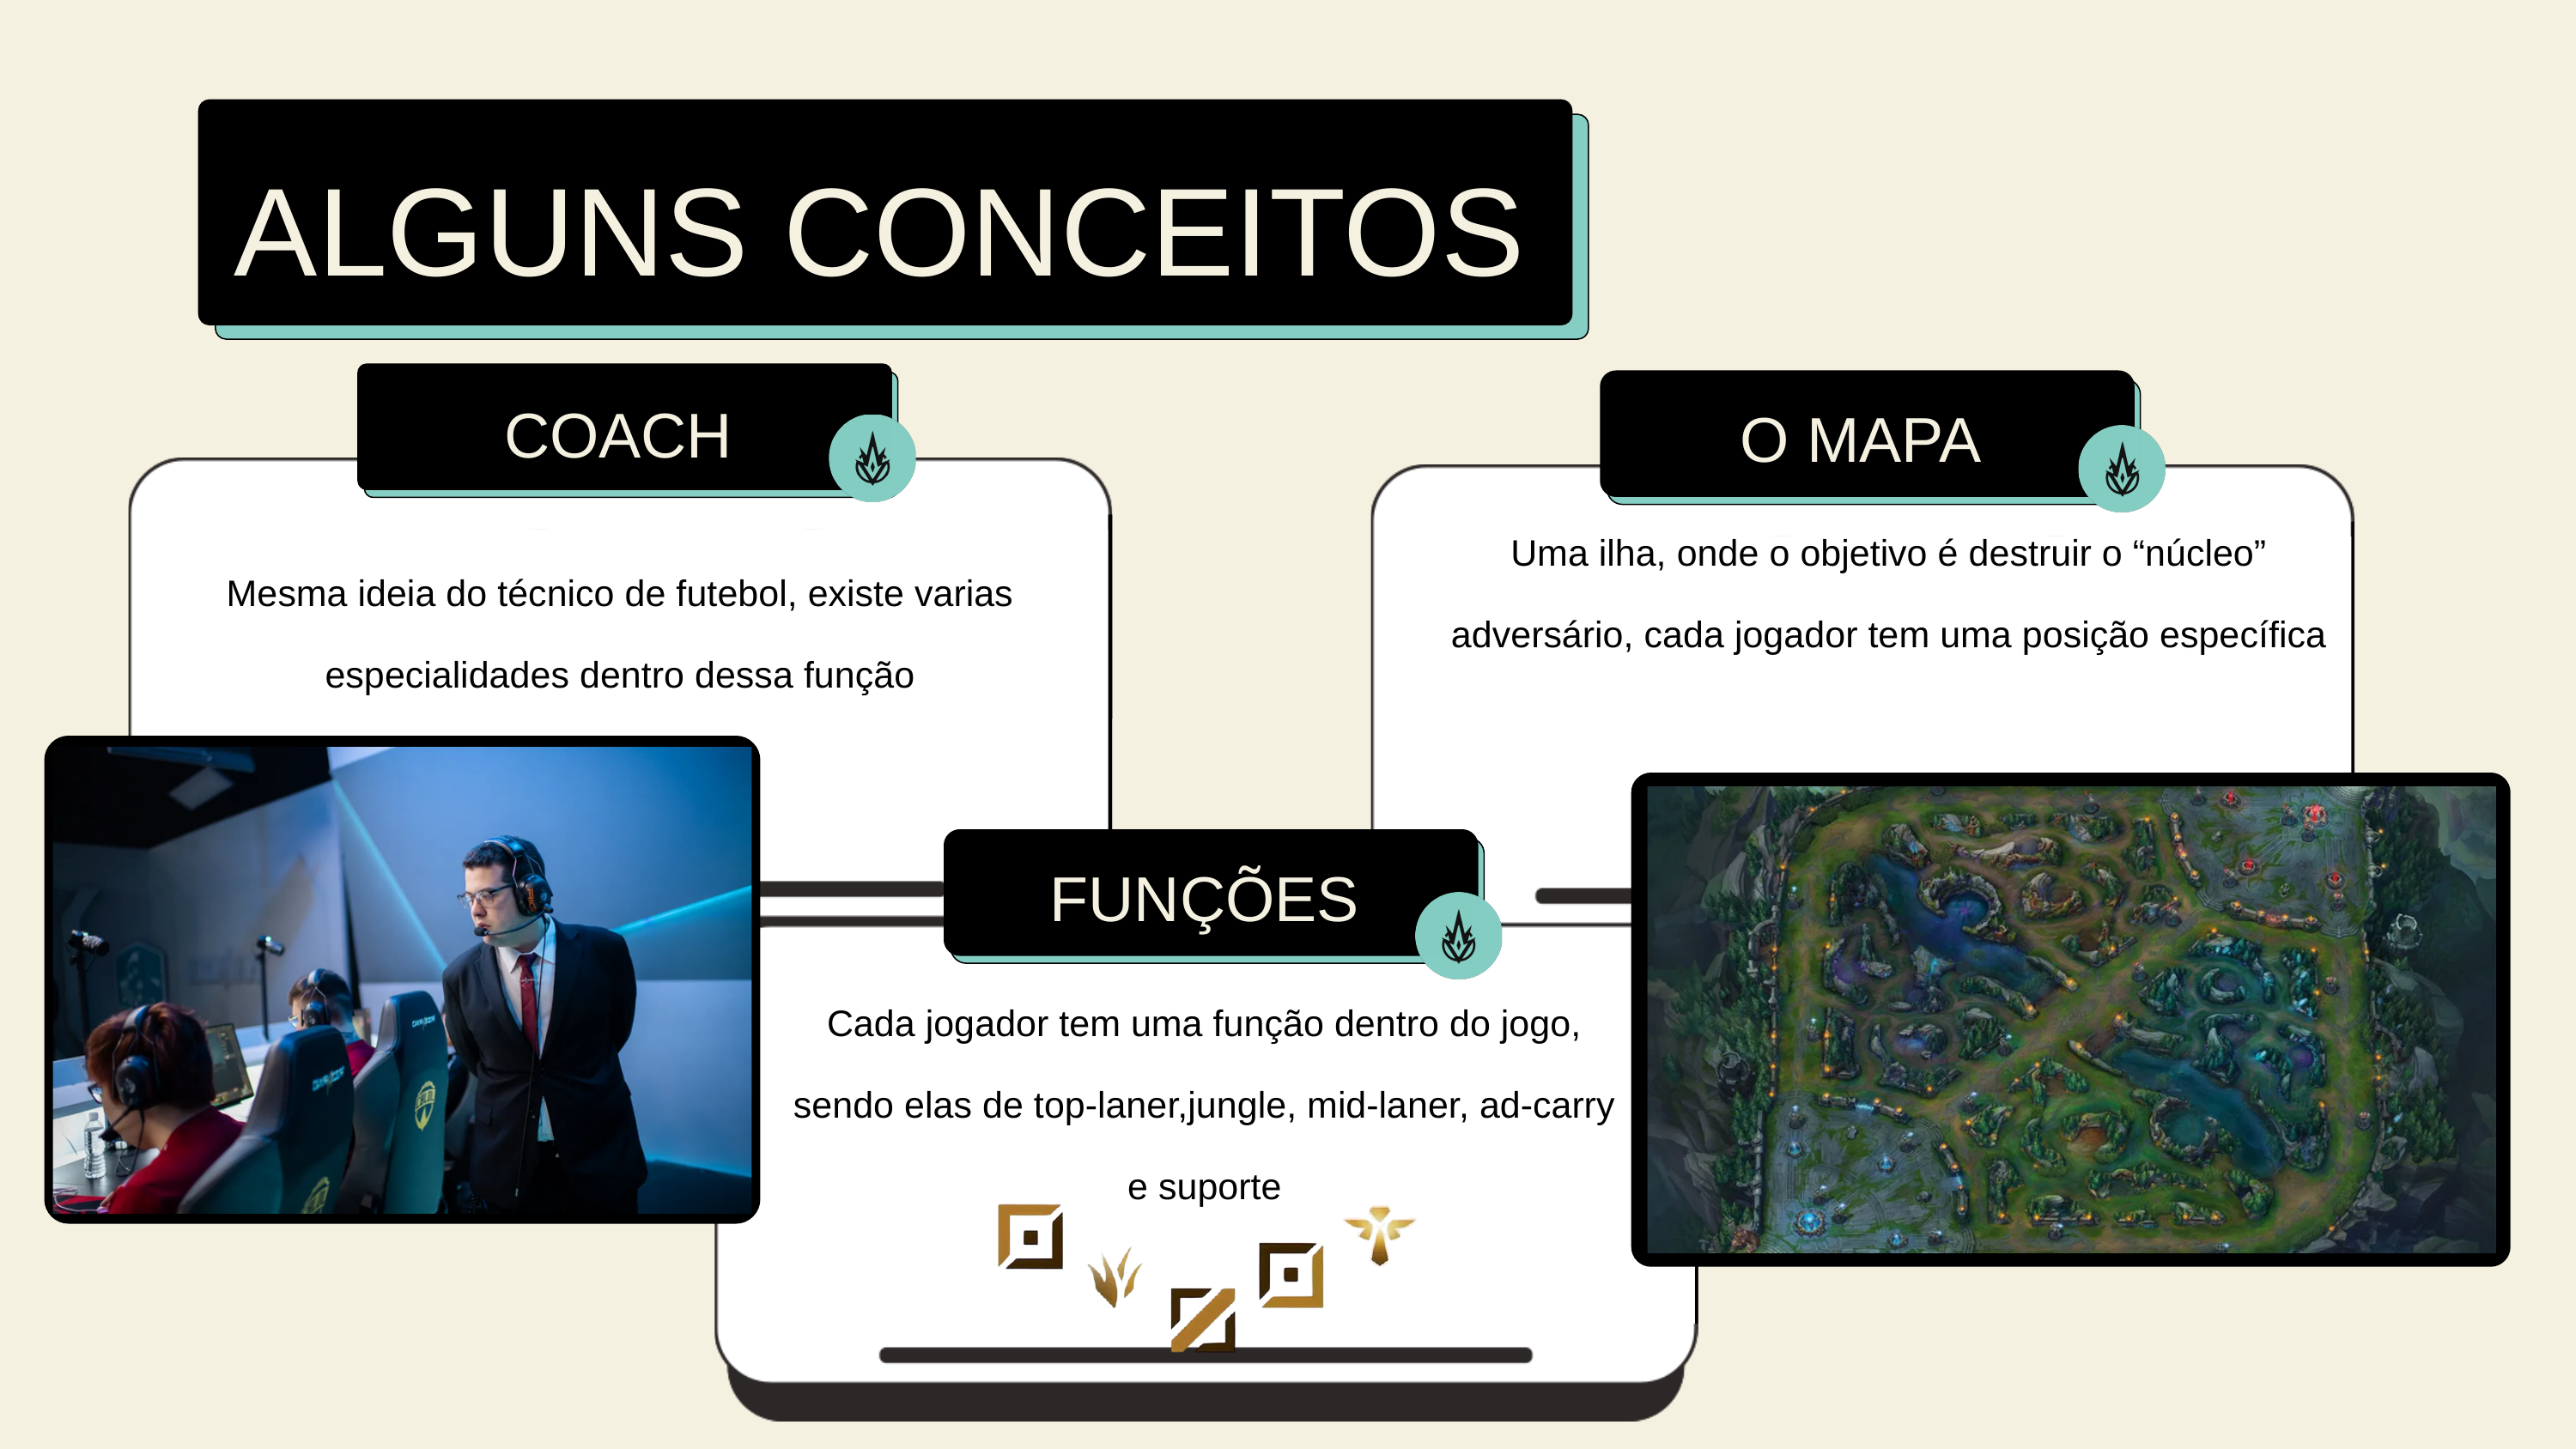

ALGUNS CONCEITOS

COACH

ddw
Mesma ideia do técnico de futebol, existe varias especialidades dentro dessa função

O MAPA

ddw
Uma ilha, onde o objetivo é destruir o “núcleo” adversário, cada jogador tem uma posição específica

FUNÇÕES

ddw
Cada jogador tem uma função dentro do jogo, sendo elas de top-laner,jungle, mid-laner, ad-carry e suporte